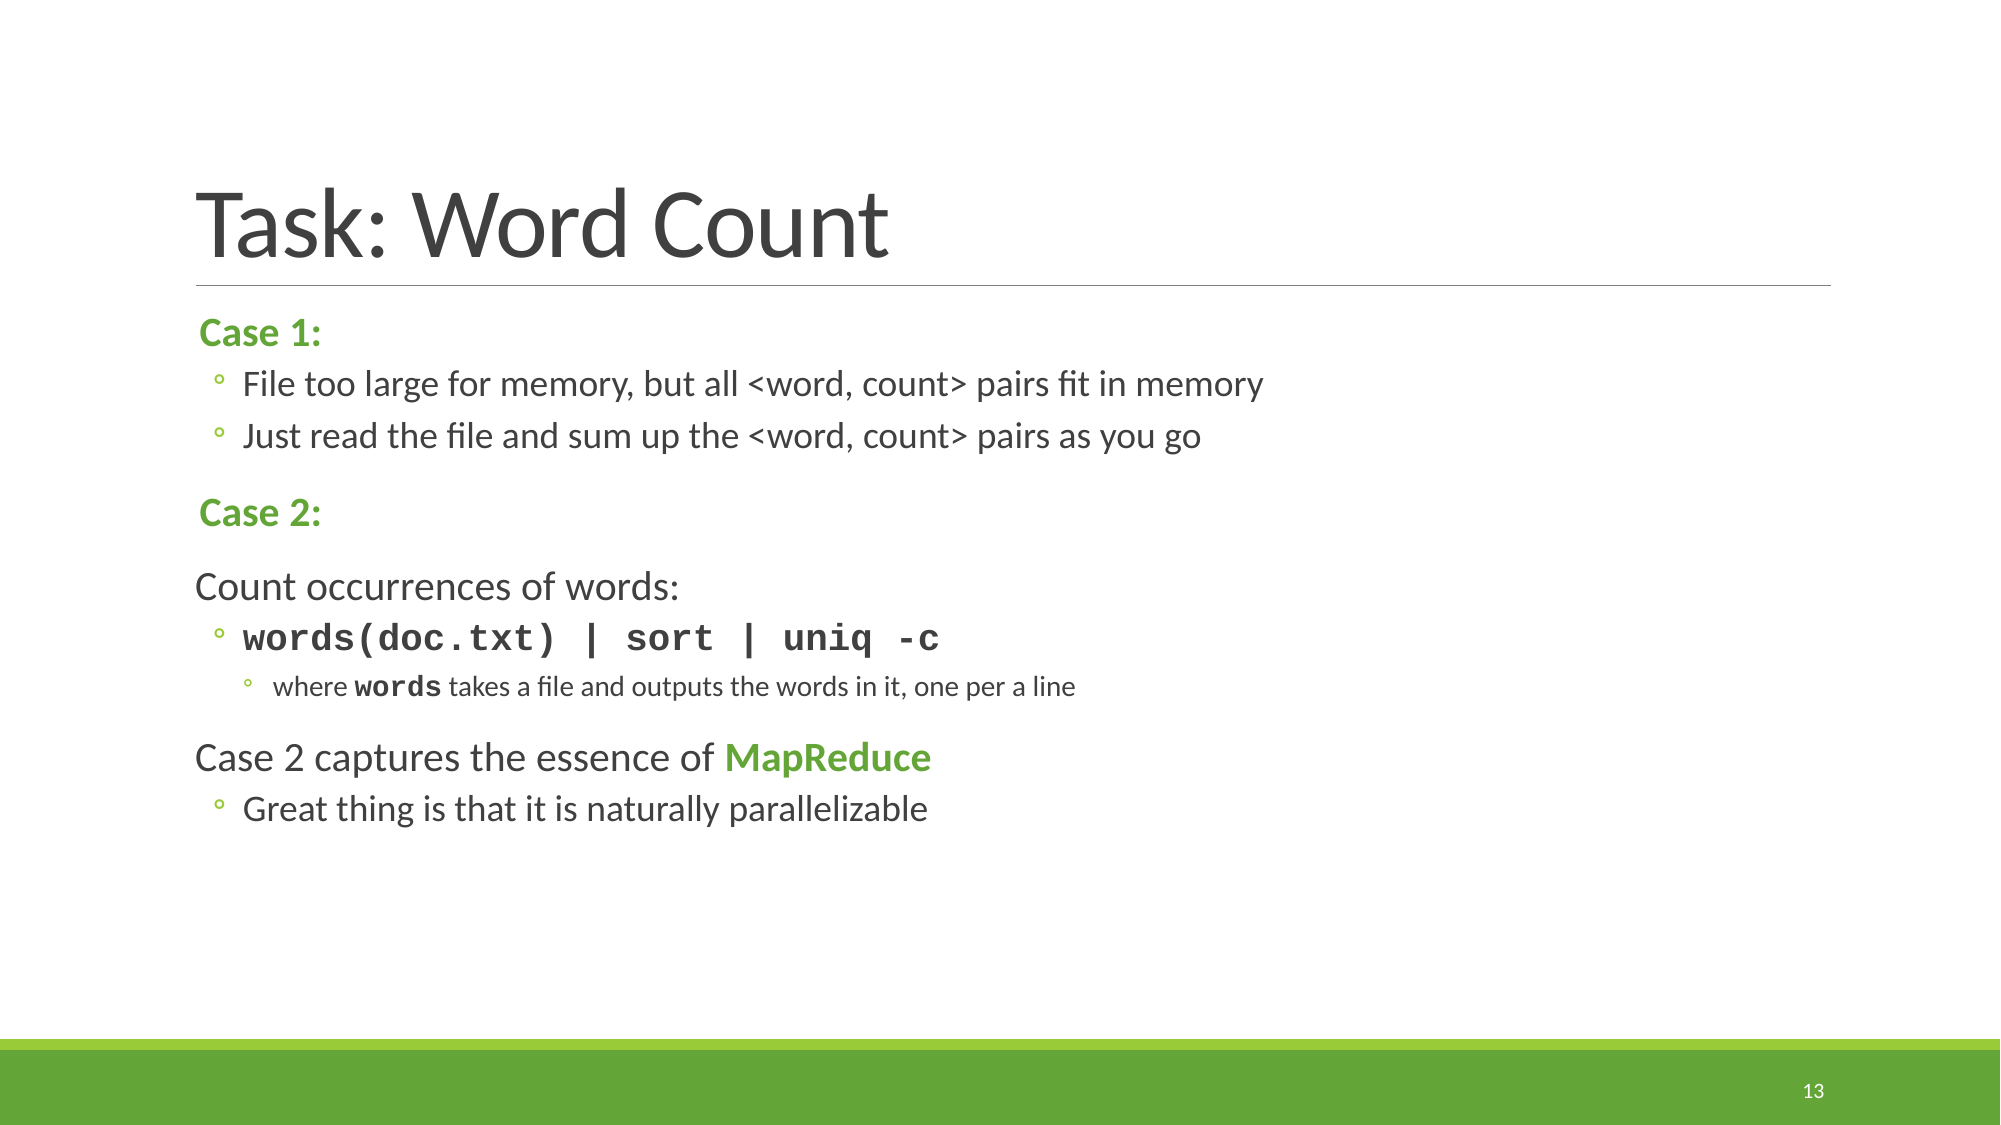

# Task: Word Count
Case 1:
File too large for memory, but all <word, count> pairs fit in memory
Just read the file and sum up the <word, count> pairs as you go
Case 2:
Count occurrences of words:
words(doc.txt) | sort | uniq -c
where words takes a file and outputs the words in it, one per a line
Case 2 captures the essence of MapReduce
Great thing is that it is naturally parallelizable

13